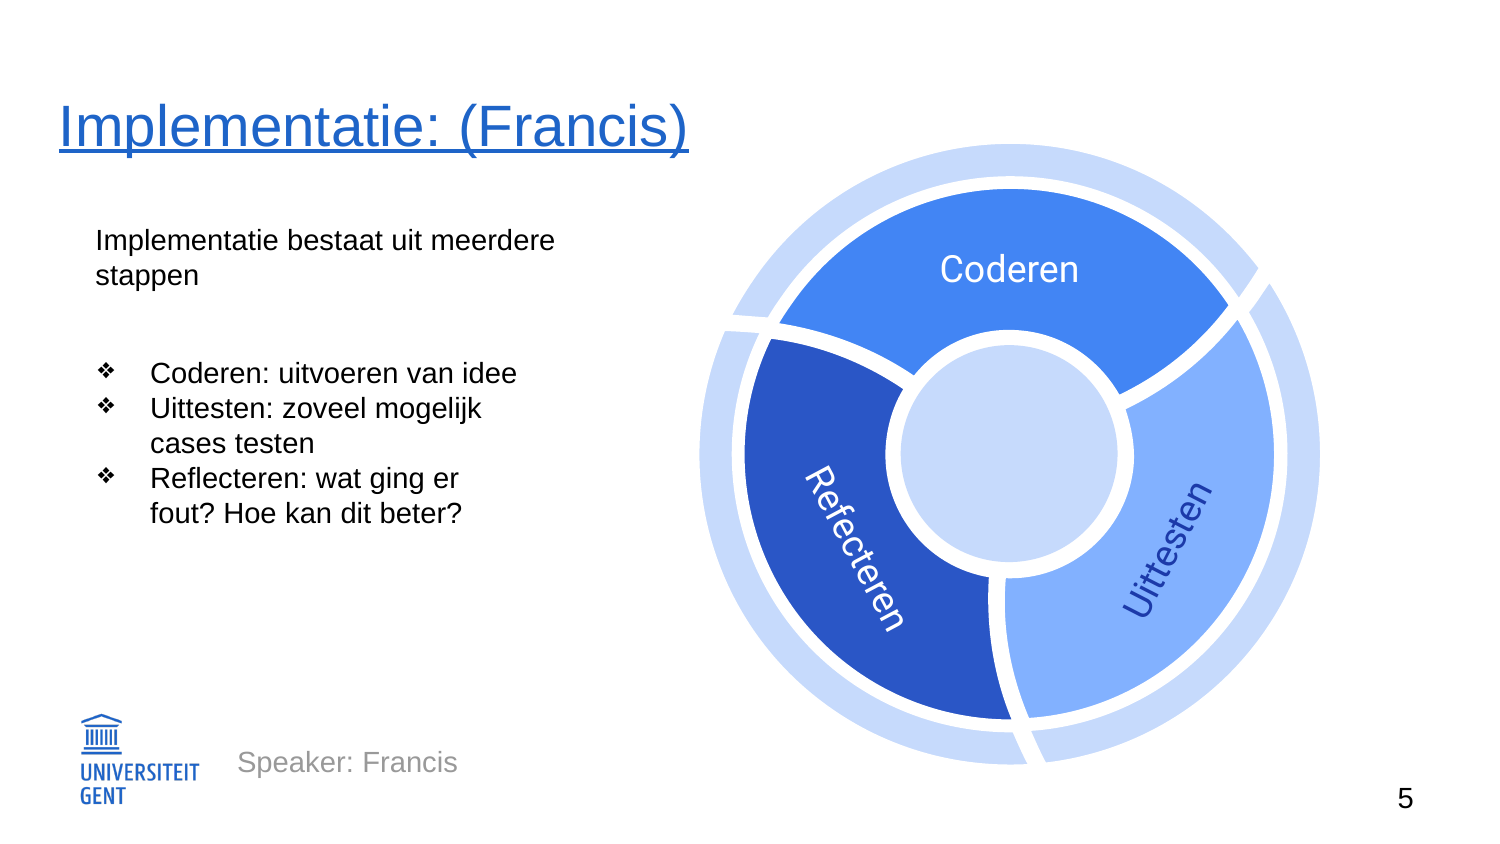

Coderen
# Implementatie: (Francis)
Implementatie bestaat uit meerdere stappen

Uittesten

Refecteren
Coderen: uitvoeren van idee
Uittesten: zoveel mogelijk cases testen
Reflecteren: wat ging er fout? Hoe kan dit beter?

Speaker: Francis
5